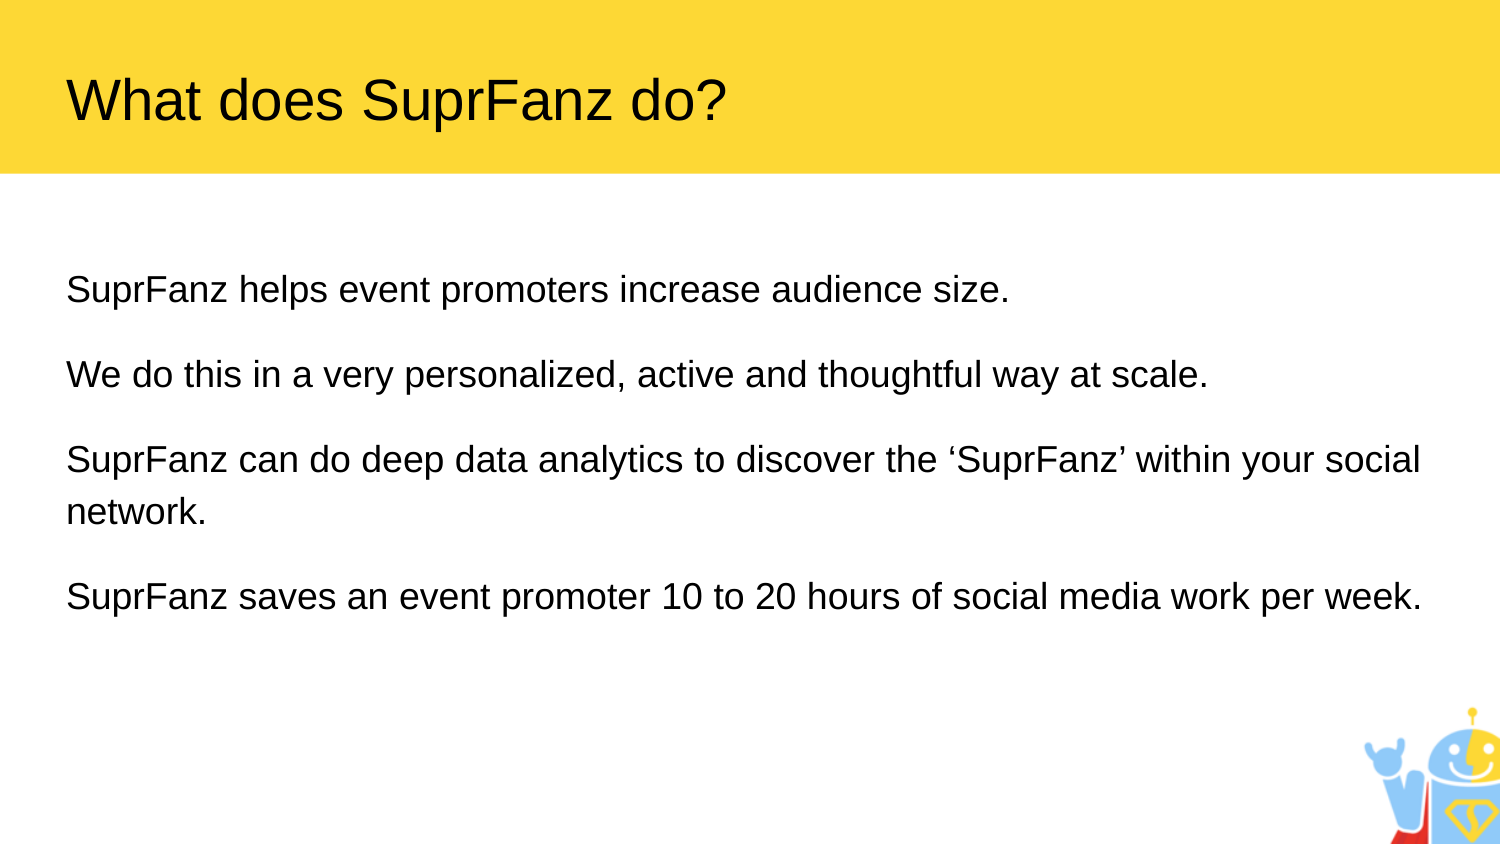

# What does SuprFanz do?
SuprFanz helps event promoters increase audience size.
We do this in a very personalized, active and thoughtful way at scale.
SuprFanz can do deep data analytics to discover the ‘SuprFanz’ within your social network.
SuprFanz saves an event promoter 10 to 20 hours of social media work per week.